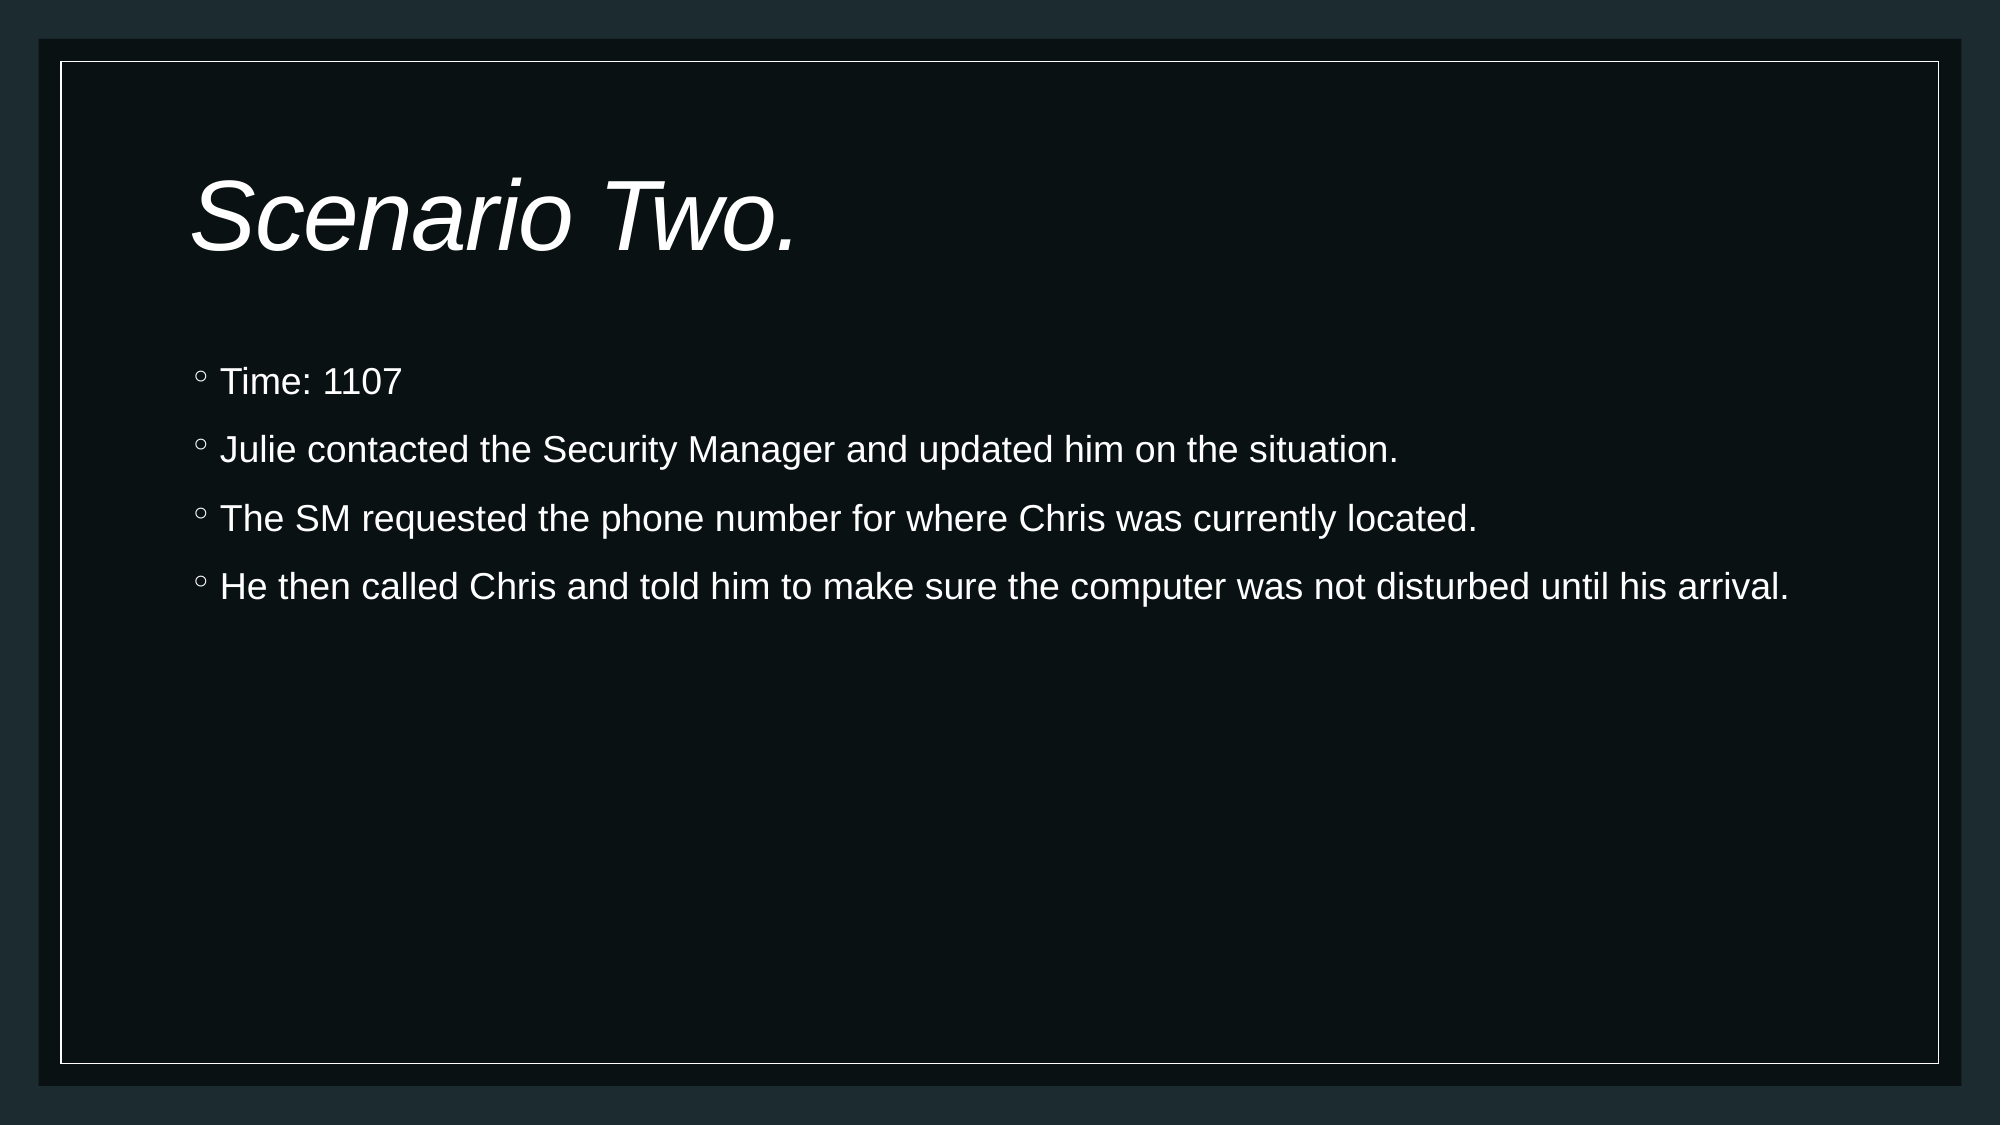

# Scenario Two.
Time: 1107
Julie contacted the Security Manager and updated him on the situation.
The SM requested the phone number for where Chris was currently located.
He then called Chris and told him to make sure the computer was not disturbed until his arrival.